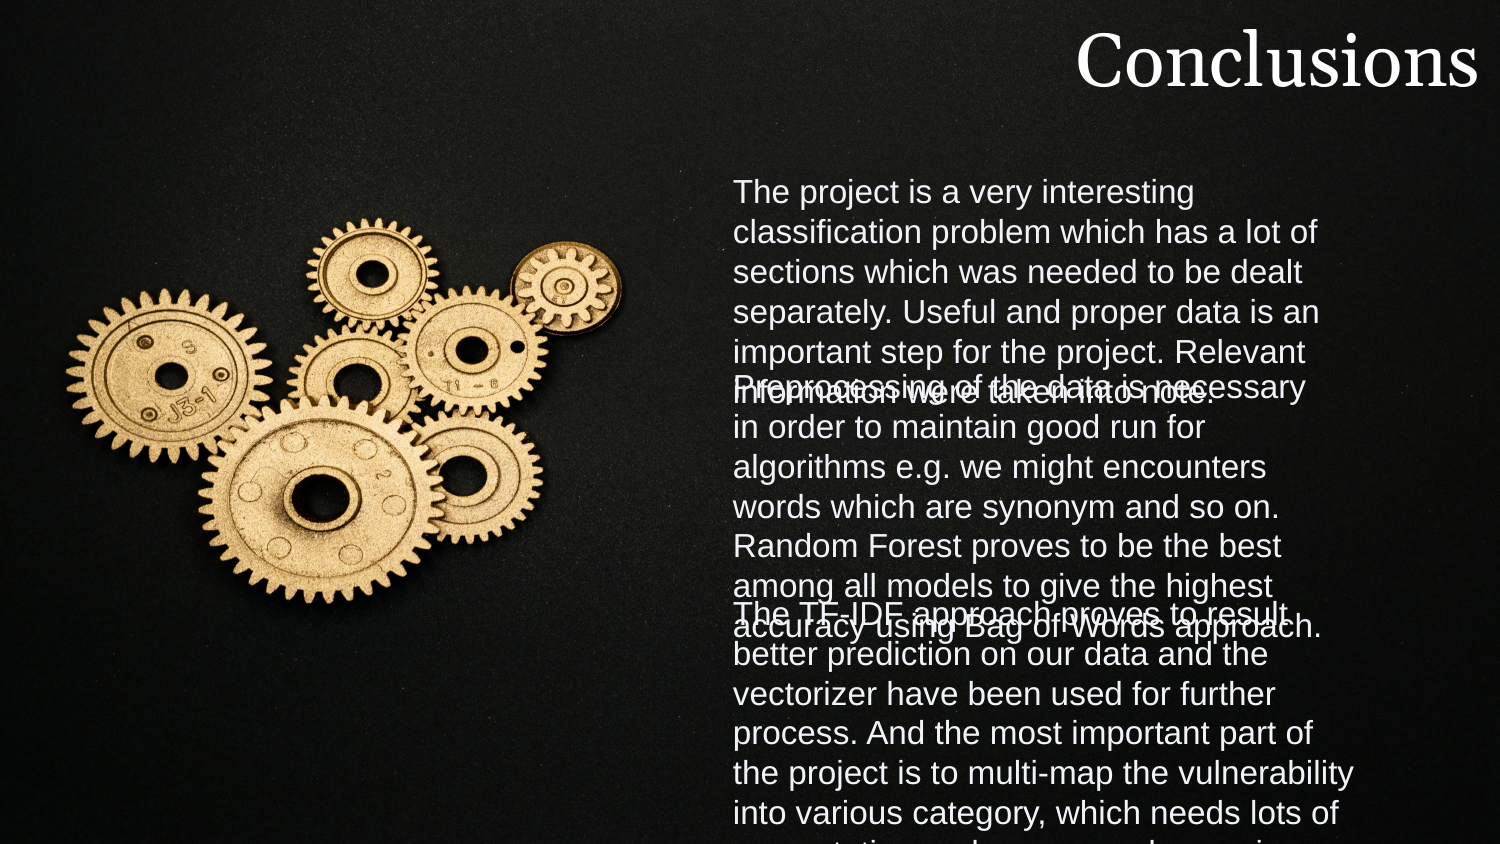

Conclusions
The project is a very interesting classification problem which has a lot of sections which was needed to be dealt separately. Useful and proper data is an important step for the project. Relevant information were taken into note.
Preprocessing of the data is necessary in order to maintain good run for algorithms e.g. we might encounters words which are synonym and so on. Random Forest proves to be the best among all models to give the highest accuracy using Bag of Words approach.
The TF-IDF approach proves to result better prediction on our data and the vectorizer have been used for further process. And the most important part of the project is to multi-map the vulnerability into various category, which needs lots of computation and accuracy, done using sentiment analysis so far.